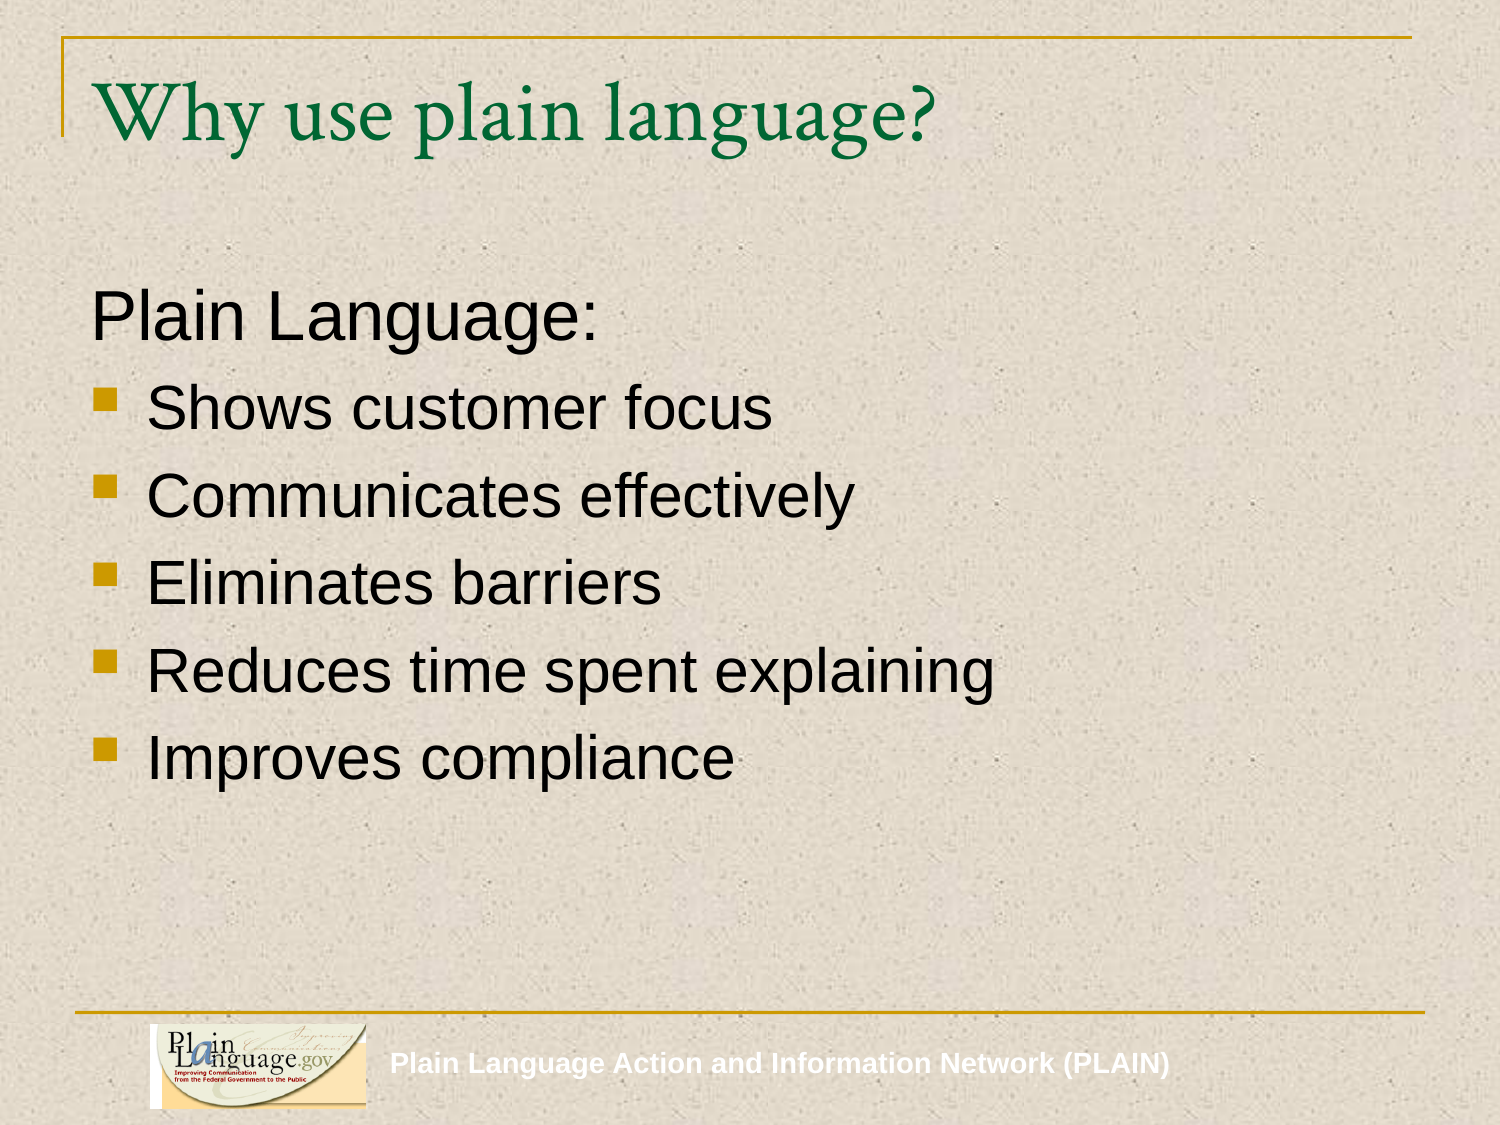

# Why use plain language?
Plain Language:
Shows customer focus
Communicates effectively
Eliminates barriers
Reduces time spent explaining
Improves compliance